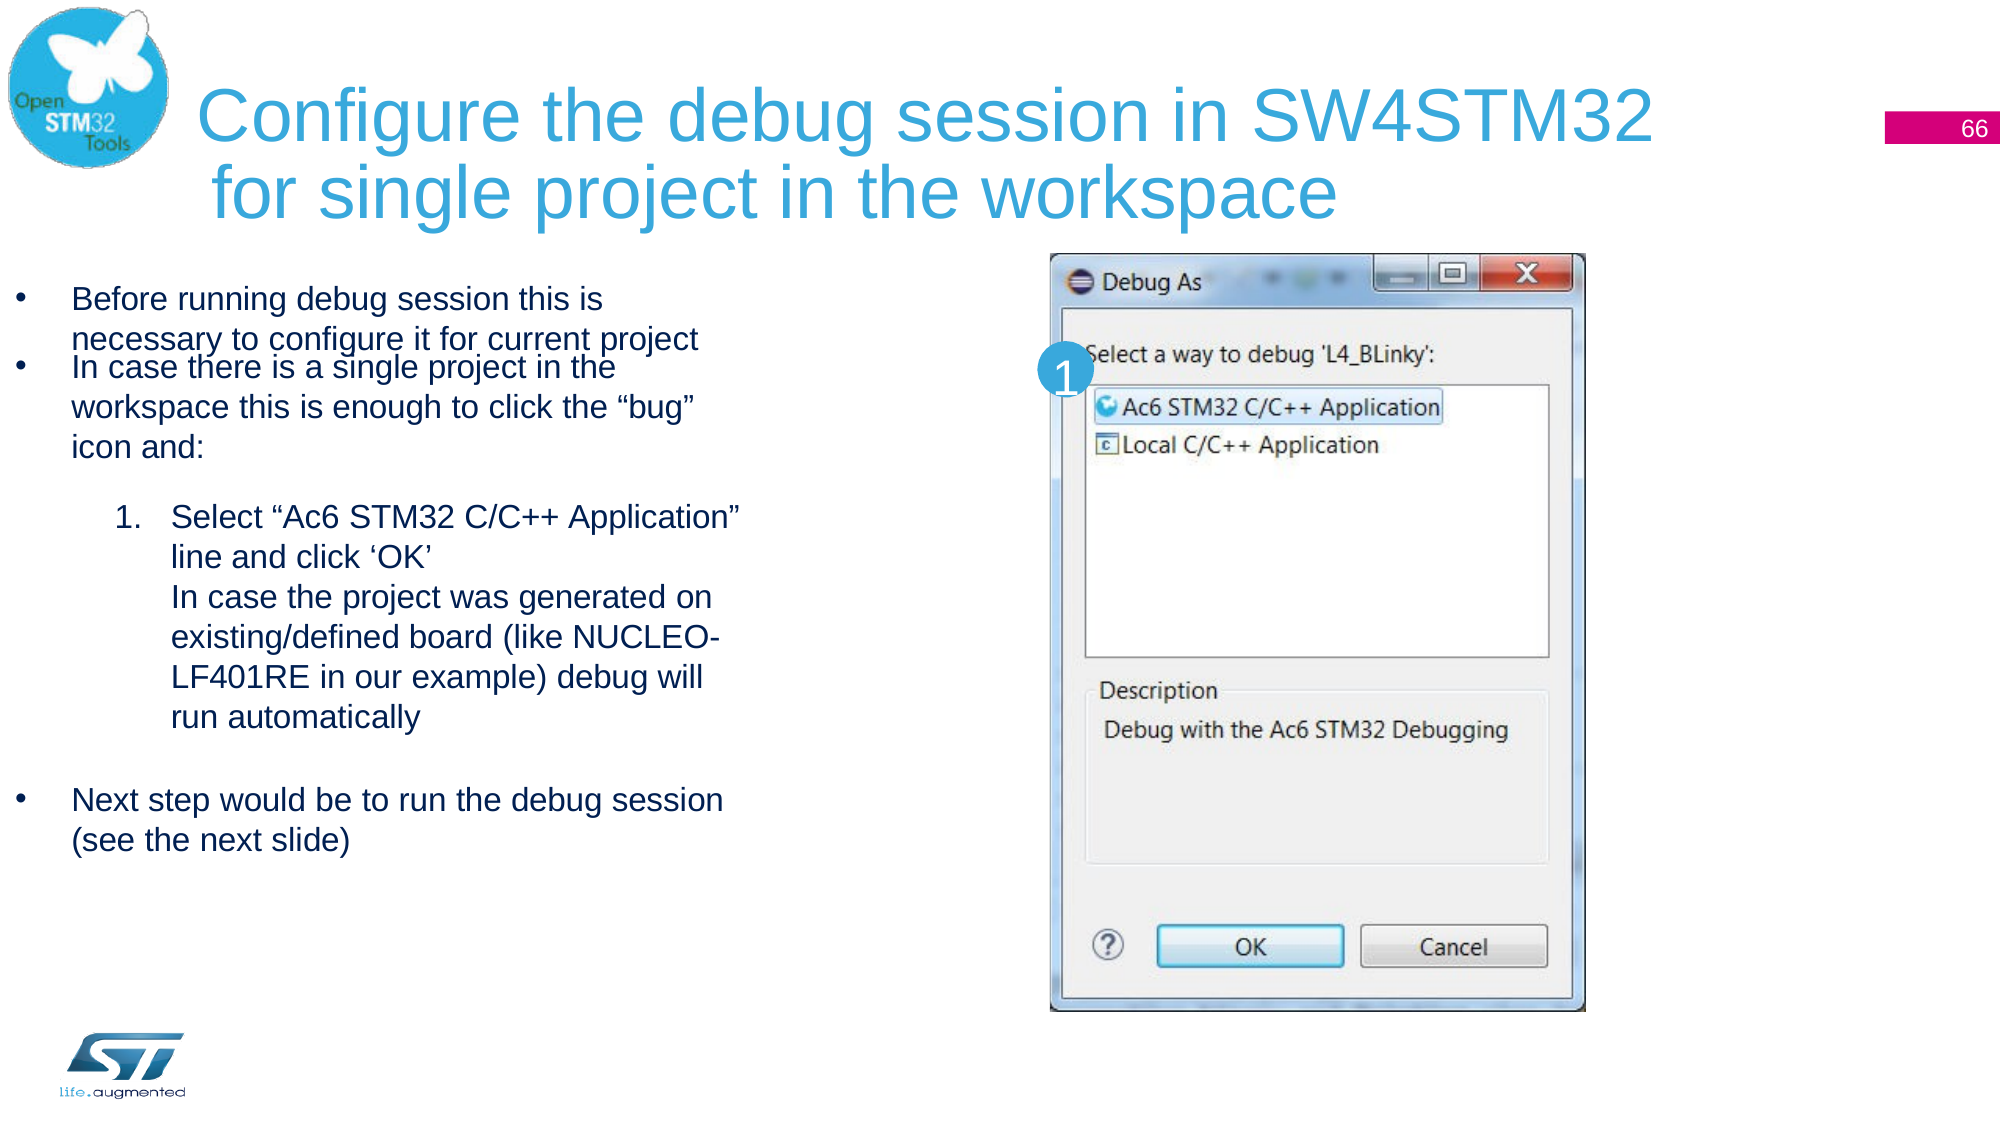

# Configure the debug session in SW4STM32
16
66
	   for single project in the workspace
Before running debug session this is necessary to configure it for current project

In case there is a single project in the workspace this is enough to click the “bug” icon and:
1
Select “Ac6 STM32 C/C++ Application”
line and click ‘OK’
In case the project was generated on existing/defined board (like NUCLEO- LF401RE in our example) debug will run automatically
Next step would be to run the debug session
(see the next slide)